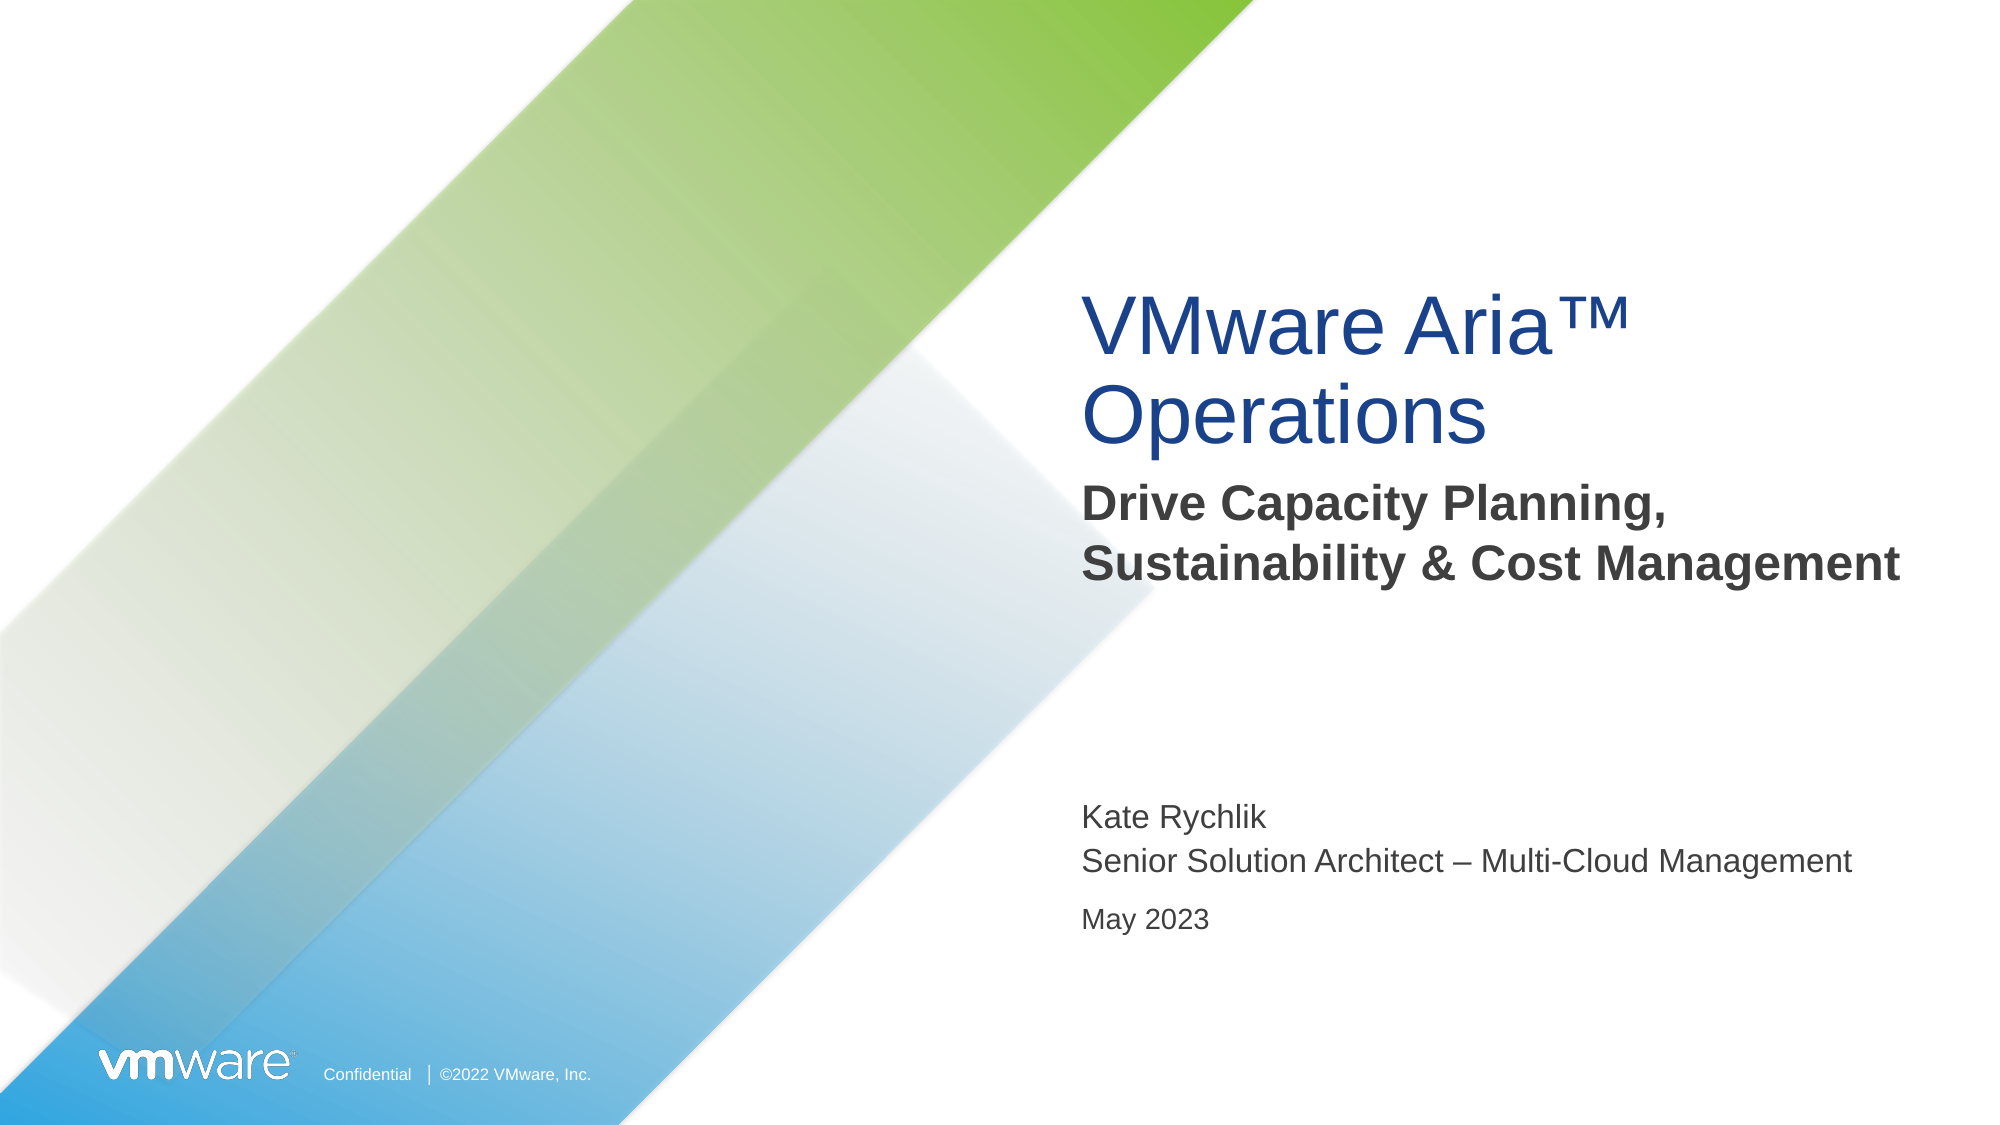

# VMware Aria™ Operations
Drive Capacity Planning, Sustainability & Cost Management
Kate Rychlik
Senior Solution Architect – Multi-Cloud Management
May 2023